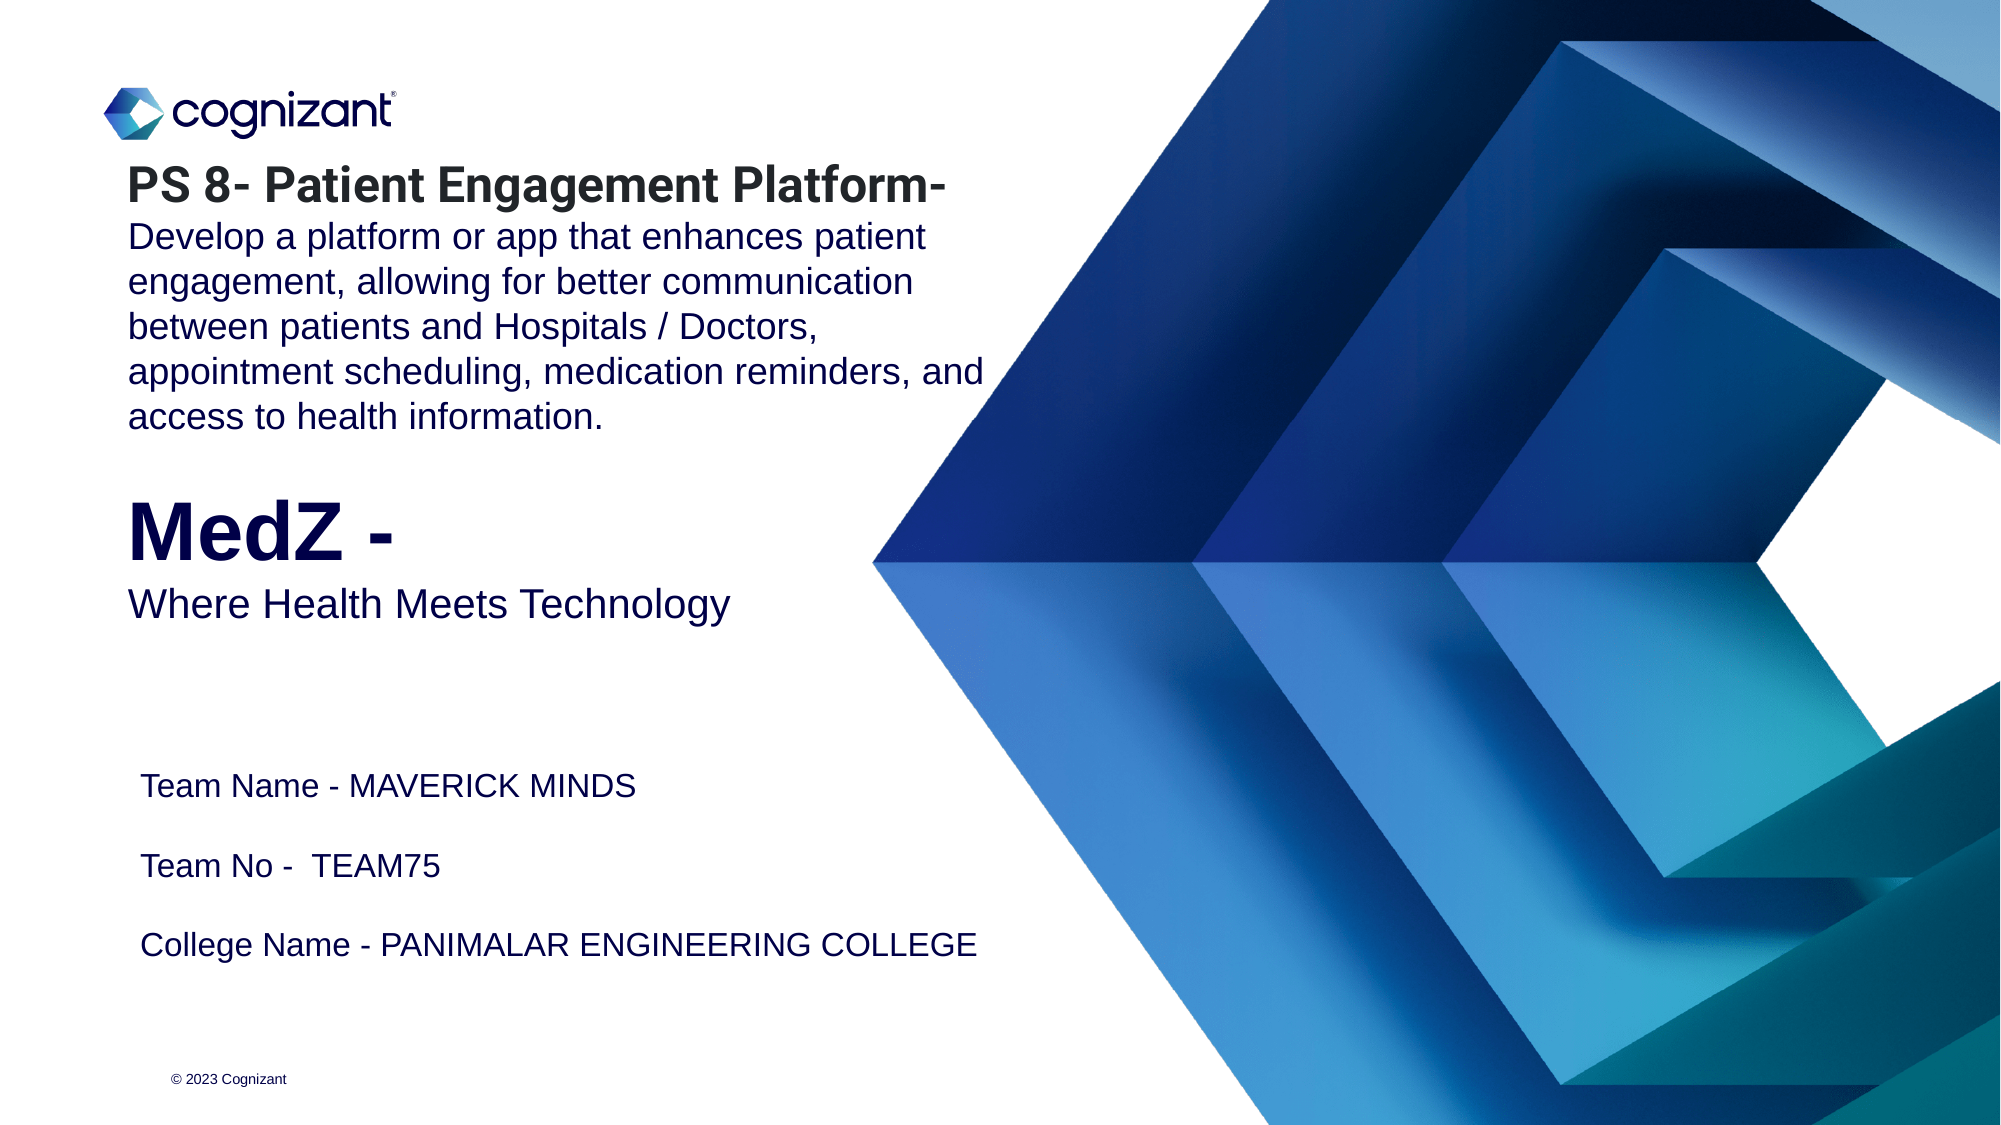

# PS 8- Patient Engagement Platform- Develop a platform or app that enhances patient engagement, allowing for better communication between patients and Hospitals / Doctors, appointment scheduling, medication reminders, and access to health information. MedZ - Where Health Meets Technology
Team Name - MAVERICK MINDS

Team No -  TEAM75
College Name - PANIMALAR ENGINEERING COLLEGE
© 2023 Cognizant